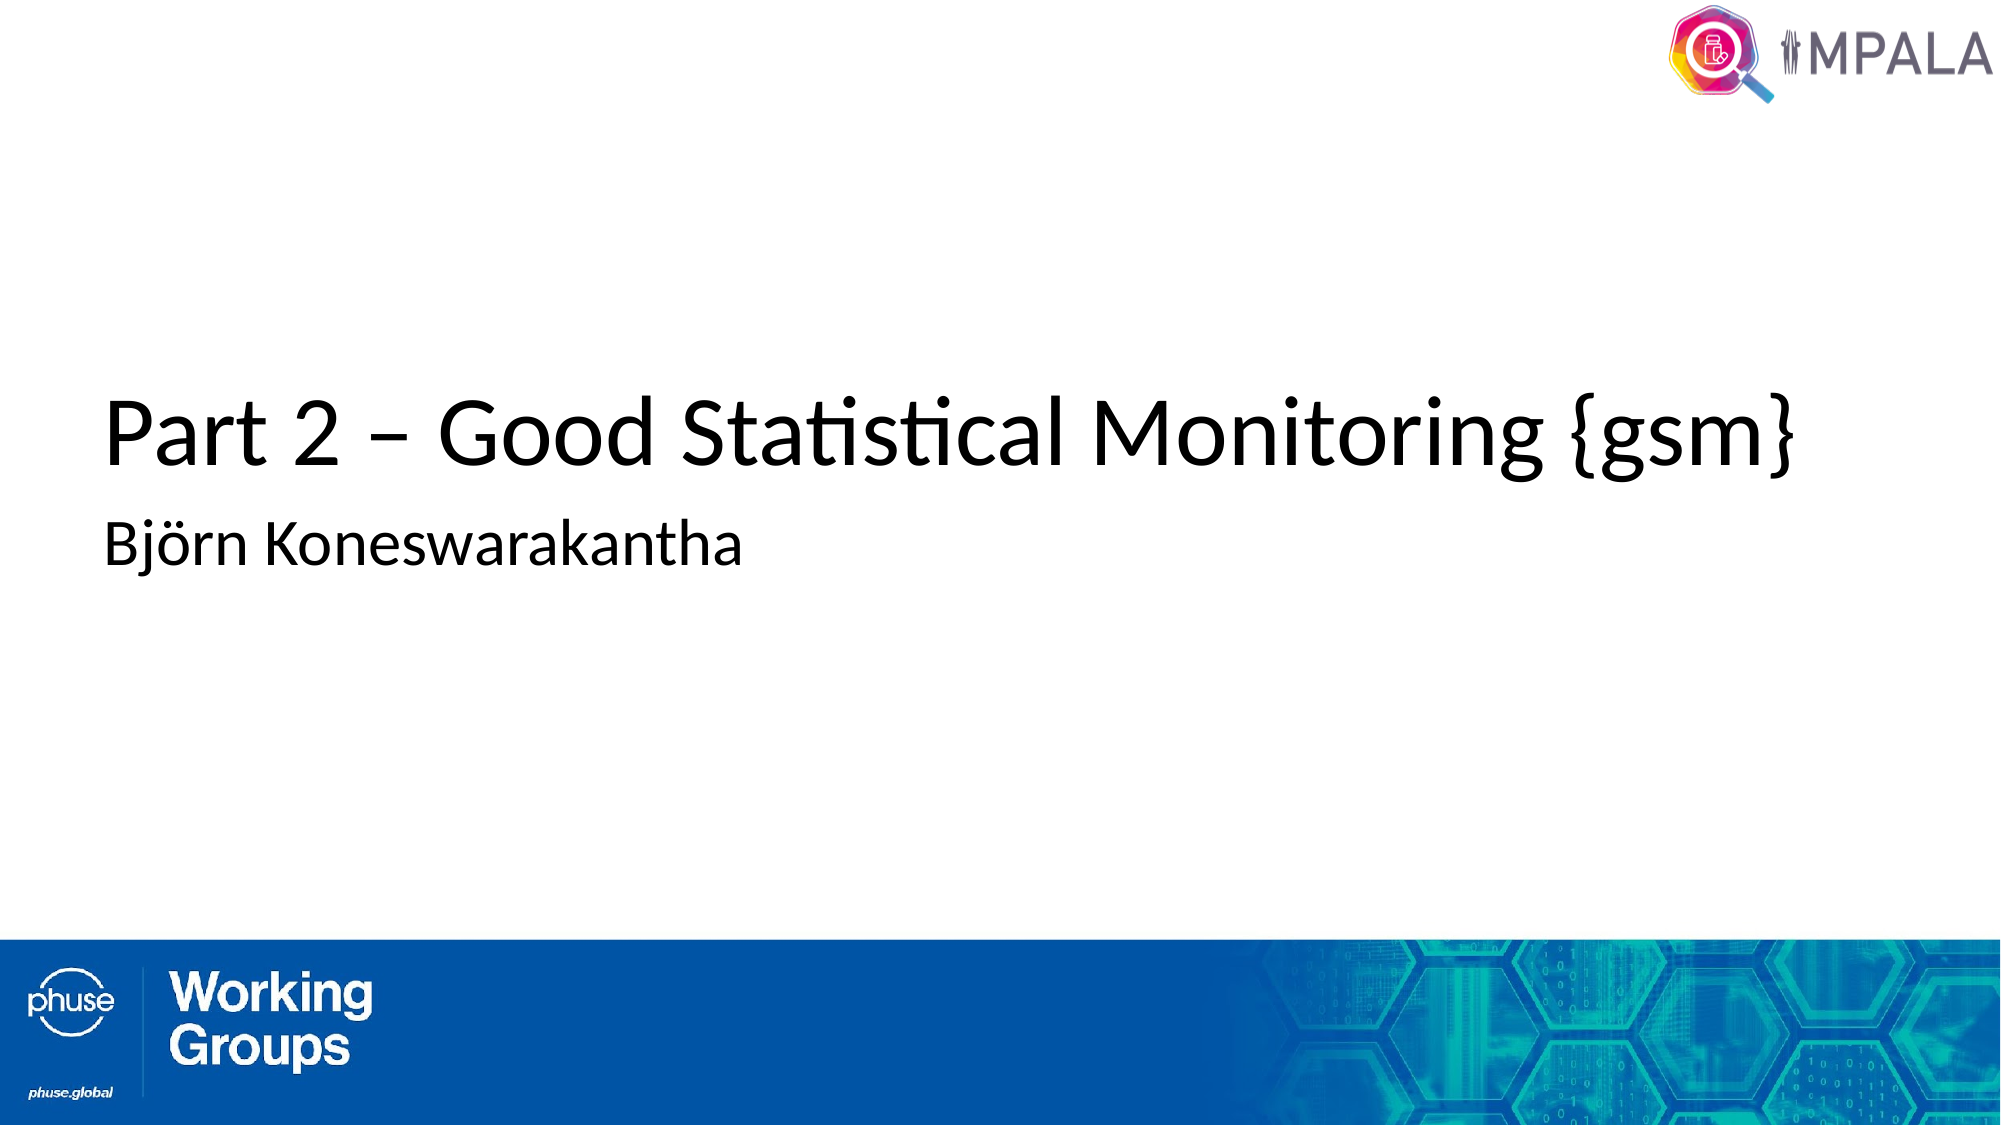

Part 2 – Good Statistical Monitoring {gsm}
Björn Koneswarakantha